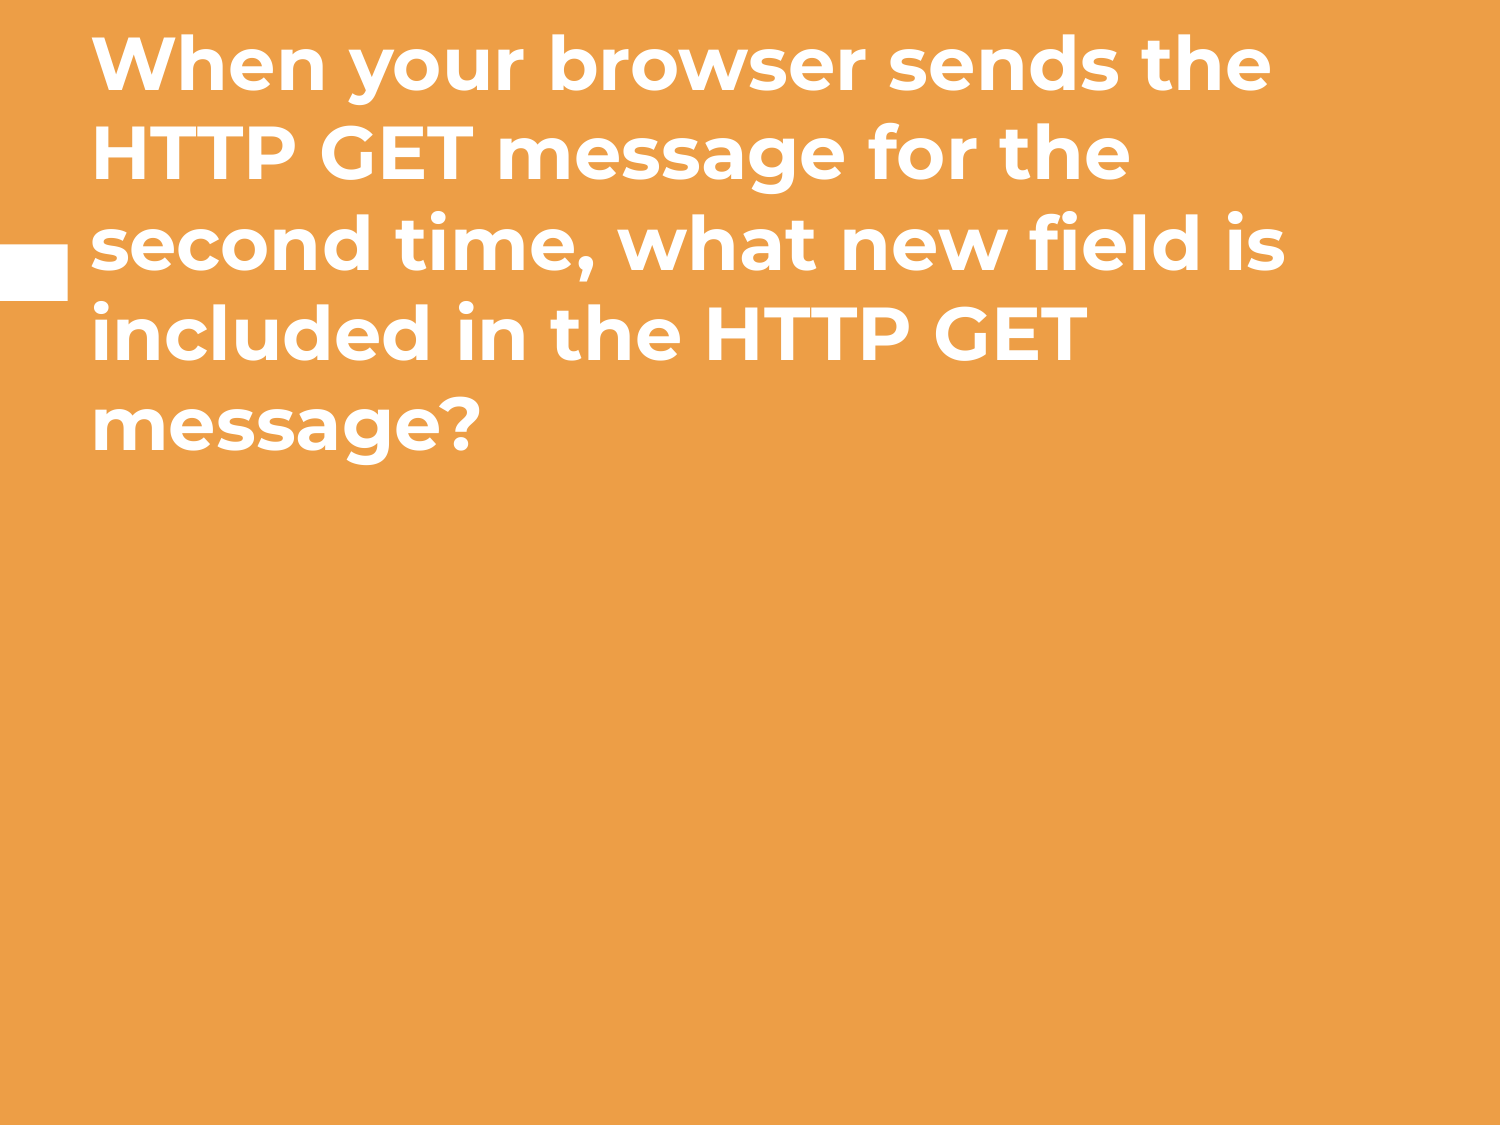

# When your browser sends the HTTP GET message for the second time, what new field is included in the HTTP GET message?